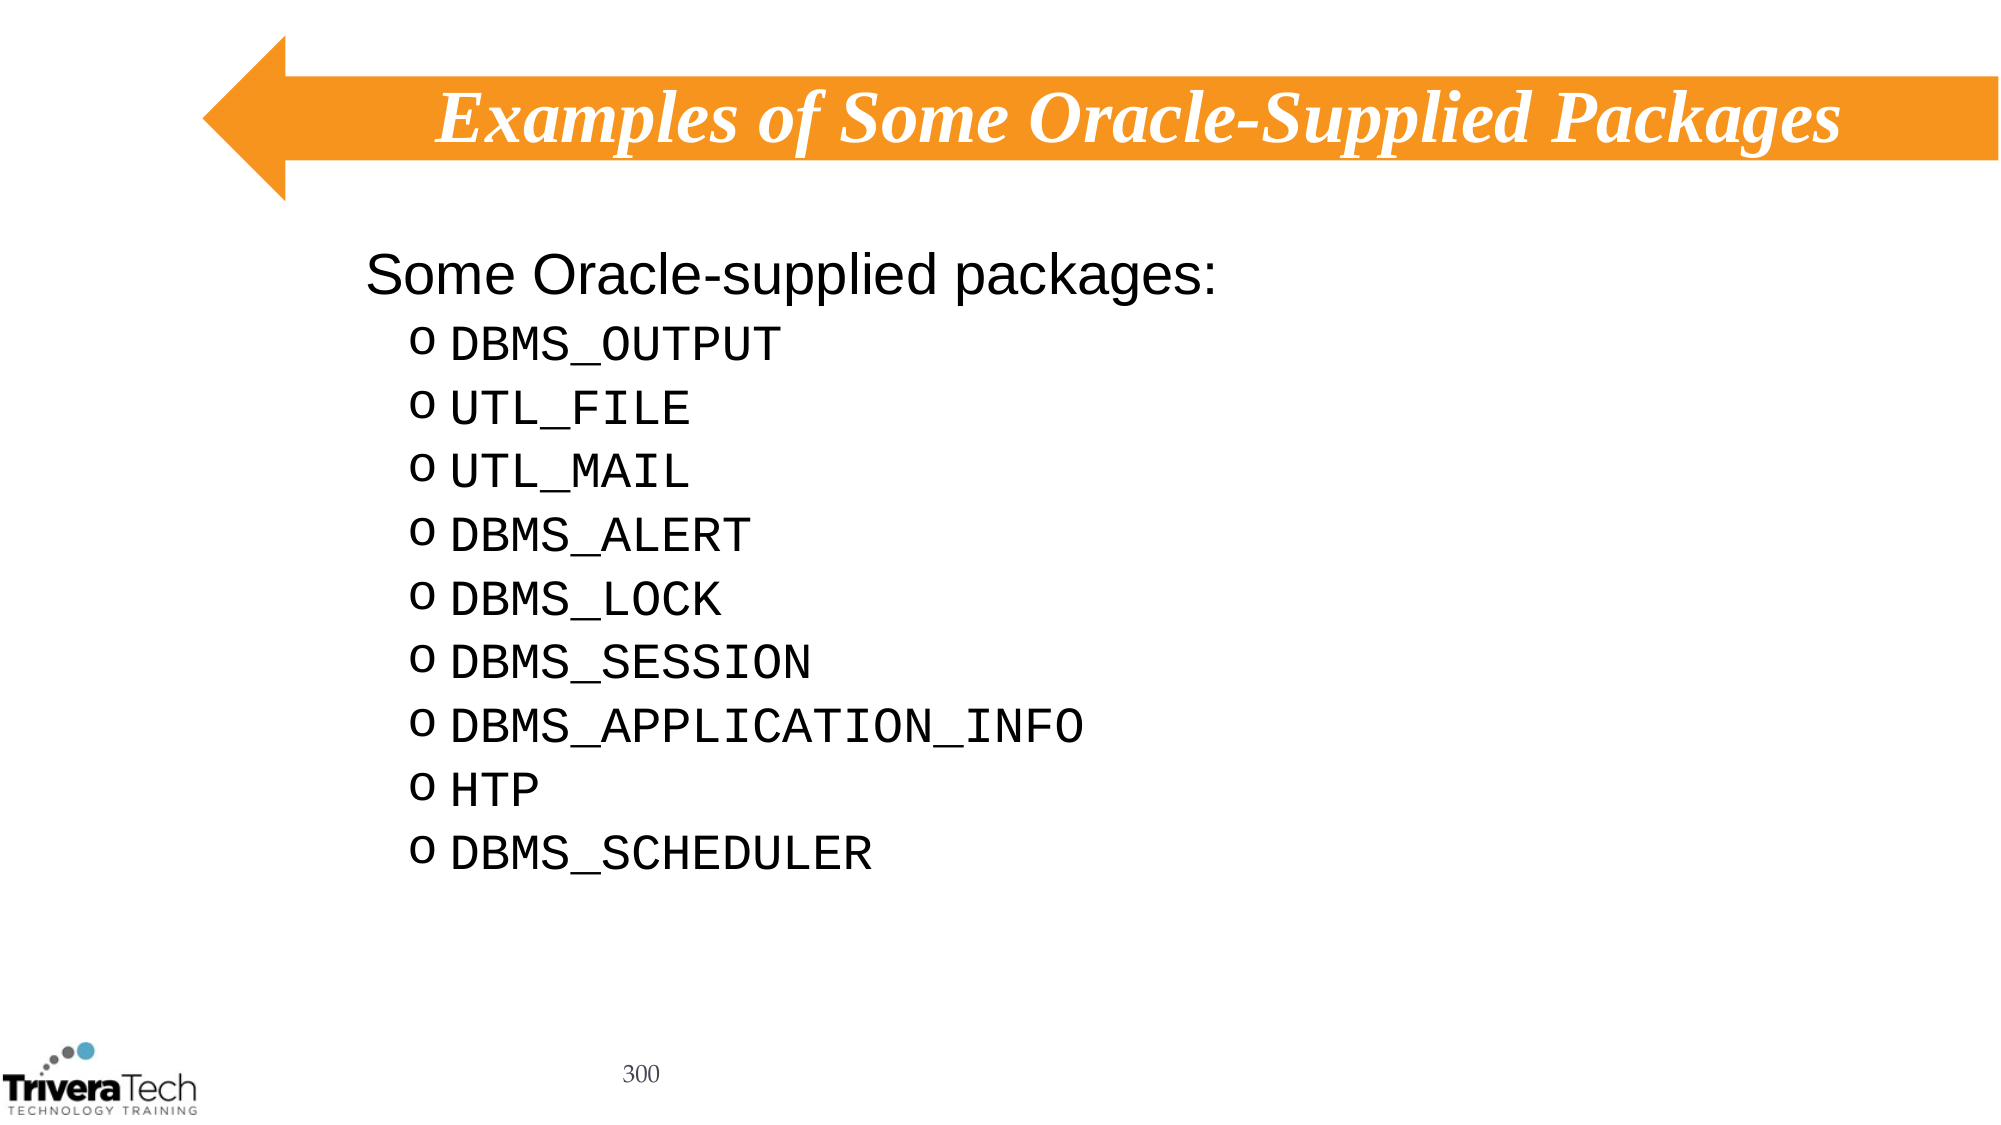

# Examples of Some Oracle-Supplied Packages
Some Oracle-supplied packages:
DBMS_OUTPUT
UTL_FILE
UTL_MAIL
DBMS_ALERT
DBMS_LOCK
DBMS_SESSION
DBMS_APPLICATION_INFO
HTP
DBMS_SCHEDULER
300